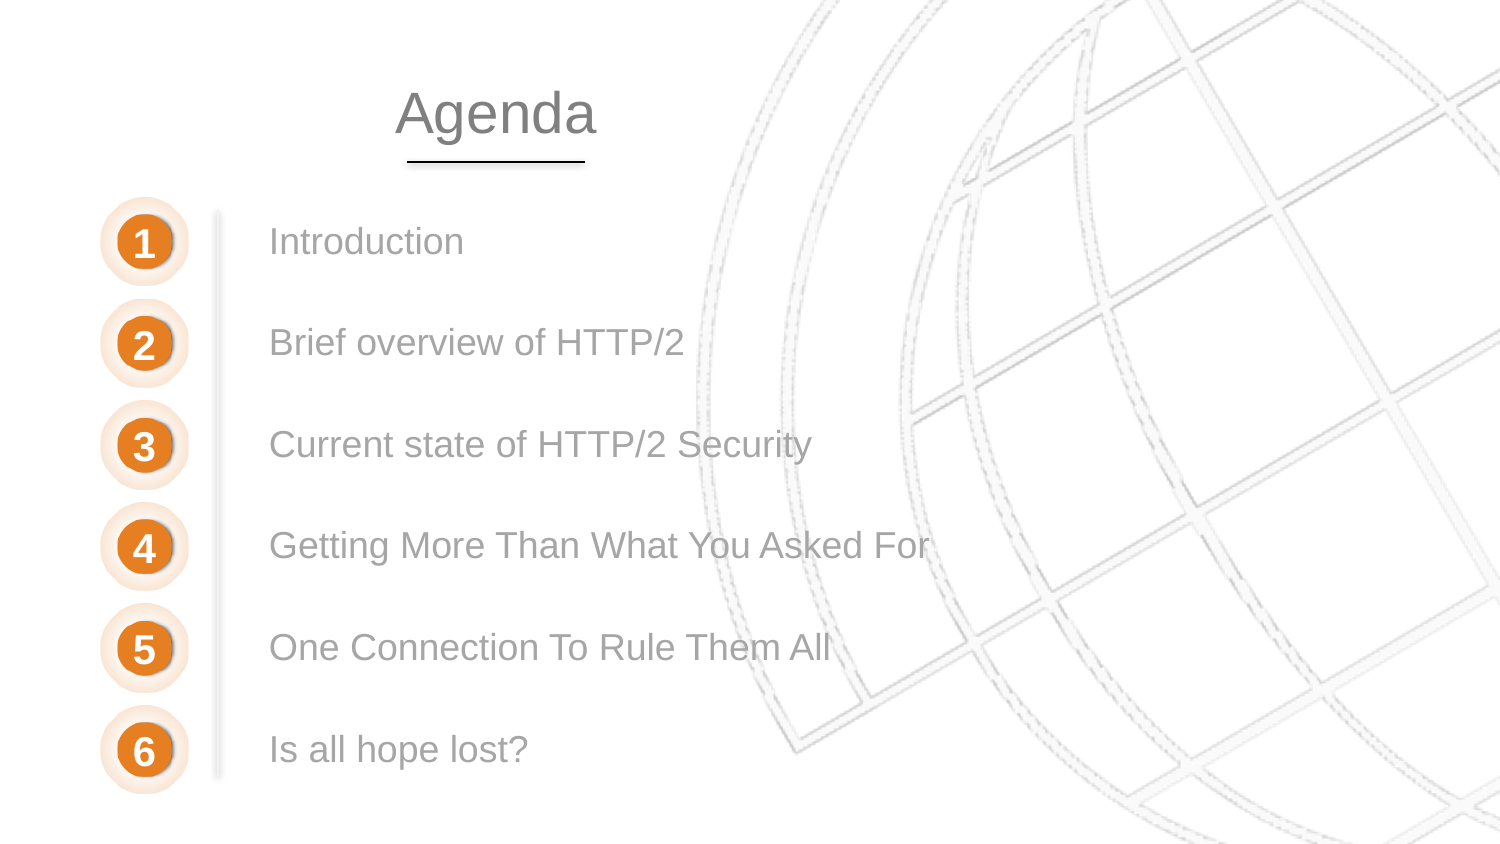

Agenda
1
Introduction
2
Brief overview of HTTP/2

3
Current state of HTTP/2 Security
4
Getting More Than What You Asked For

5
One Connection To Rule Them All
6
Is all hope lost?